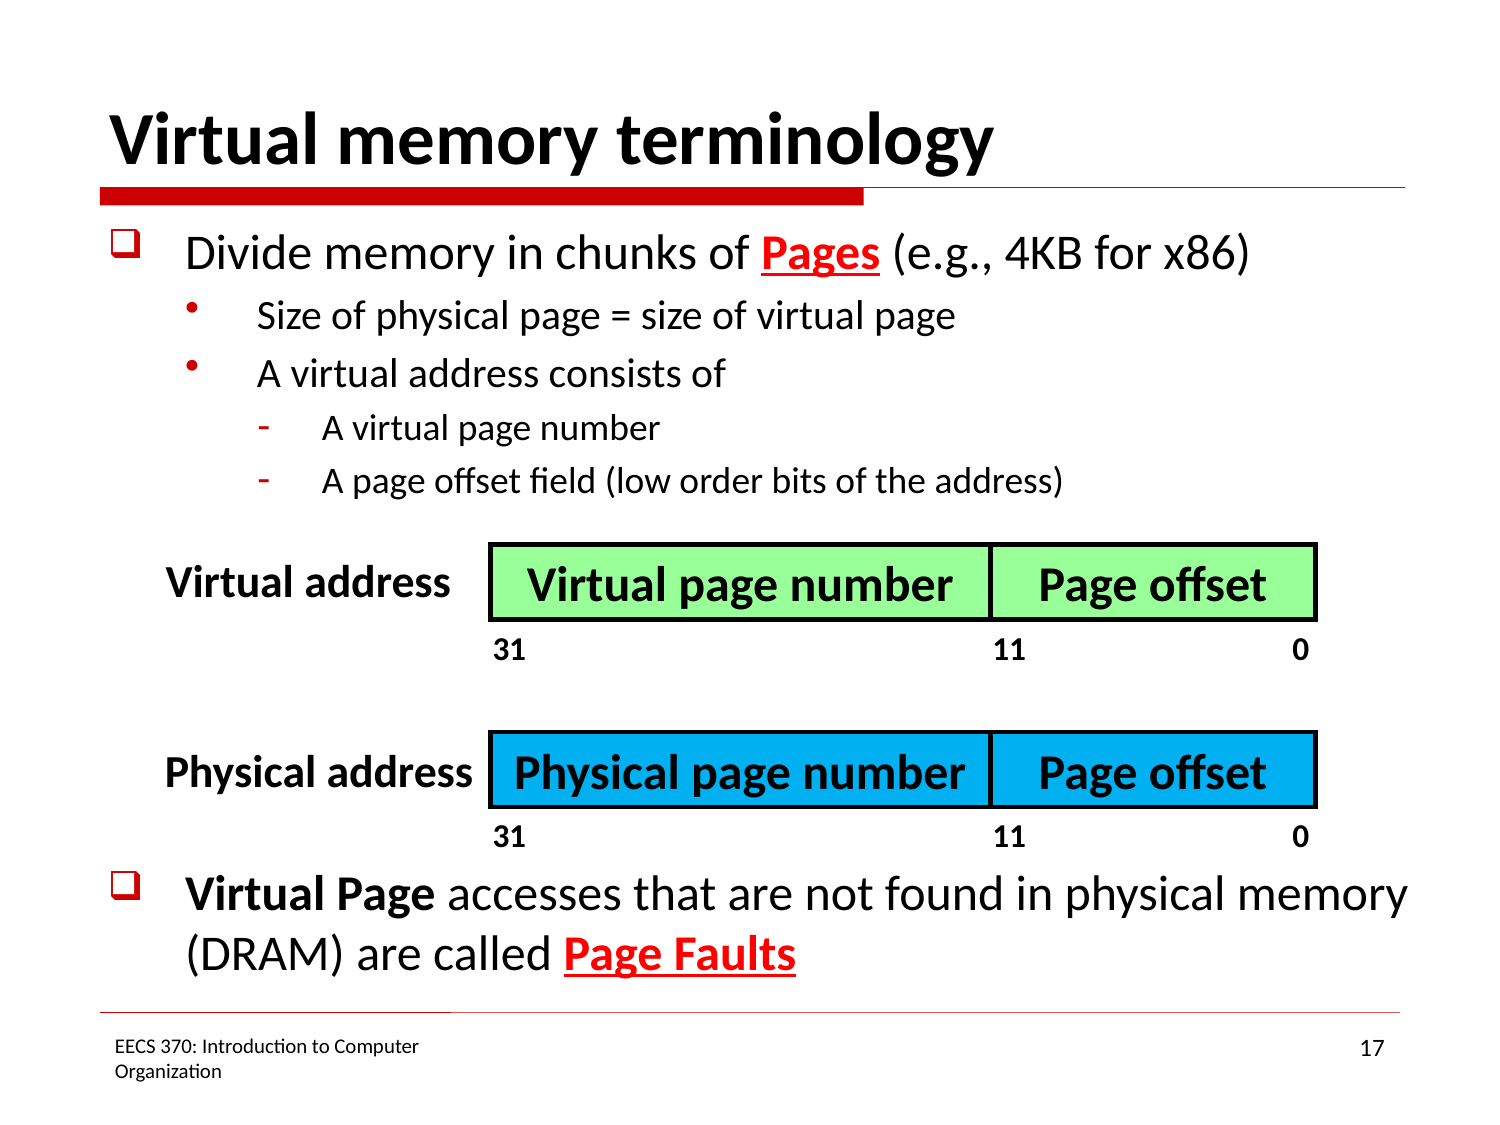

# Virtual memory terminology
Divide memory in chunks of Pages (e.g., 4KB for x86)
Size of physical page = size of virtual page
A virtual address consists of
A virtual page number
A page offset field (low order bits of the address)

Virtual Page accesses that are not found in physical memory (DRAM) are called Page Faults
Virtual address
Virtual page number
Page offset
31
11
0
Physical page number
Page offset
31
11
0
Physical address
17
EECS 370: Introduction to Computer Organization